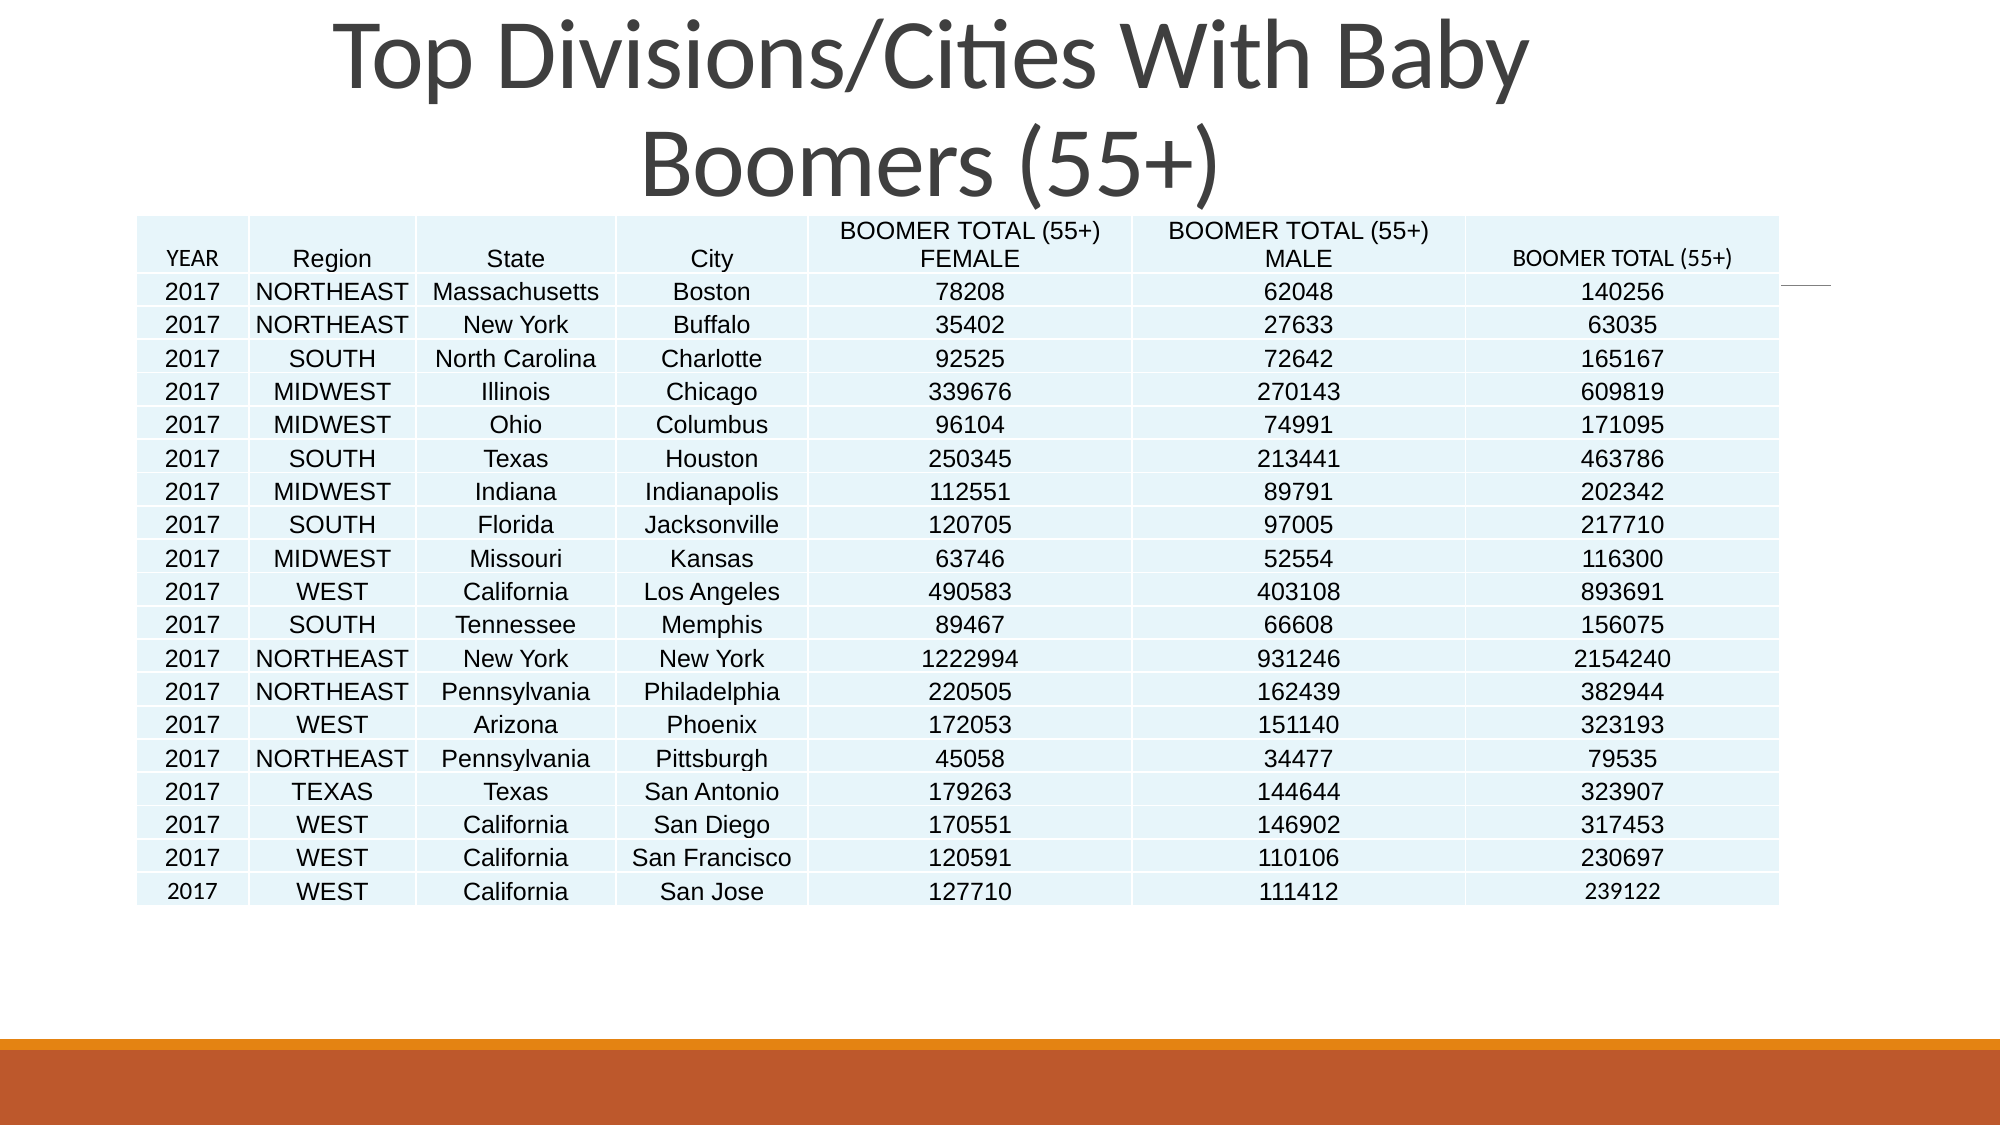

# Top Divisions/Cities With Baby Boomers (55+)
| YEAR | Region | State | City | BOOMER TOTAL (55+) FEMALE | BOOMER TOTAL (55+) MALE | BOOMER TOTAL (55+) |
| --- | --- | --- | --- | --- | --- | --- |
| 2017 | NORTHEAST | Massachusetts | Boston | 78208 | 62048 | 140256 |
| 2017 | NORTHEAST | New York | Buffalo | 35402 | 27633 | 63035 |
| 2017 | SOUTH | North Carolina | Charlotte | 92525 | 72642 | 165167 |
| 2017 | MIDWEST | Illinois | Chicago | 339676 | 270143 | 609819 |
| 2017 | MIDWEST | Ohio | Columbus | 96104 | 74991 | 171095 |
| 2017 | SOUTH | Texas | Houston | 250345 | 213441 | 463786 |
| 2017 | MIDWEST | Indiana | Indianapolis | 112551 | 89791 | 202342 |
| 2017 | SOUTH | Florida | Jacksonville | 120705 | 97005 | 217710 |
| 2017 | MIDWEST | Missouri | Kansas | 63746 | 52554 | 116300 |
| 2017 | WEST | California | Los Angeles | 490583 | 403108 | 893691 |
| 2017 | SOUTH | Tennessee | Memphis | 89467 | 66608 | 156075 |
| 2017 | NORTHEAST | New York | New York | 1222994 | 931246 | 2154240 |
| 2017 | NORTHEAST | Pennsylvania | Philadelphia | 220505 | 162439 | 382944 |
| 2017 | WEST | Arizona | Phoenix | 172053 | 151140 | 323193 |
| 2017 | NORTHEAST | Pennsylvania | Pittsburgh | 45058 | 34477 | 79535 |
| 2017 | TEXAS | Texas | San Antonio | 179263 | 144644 | 323907 |
| 2017 | WEST | California | San Diego | 170551 | 146902 | 317453 |
| 2017 | WEST | California | San Francisco | 120591 | 110106 | 230697 |
| 2017 | WEST | California | San Jose | 127710 | 111412 | 239122 |